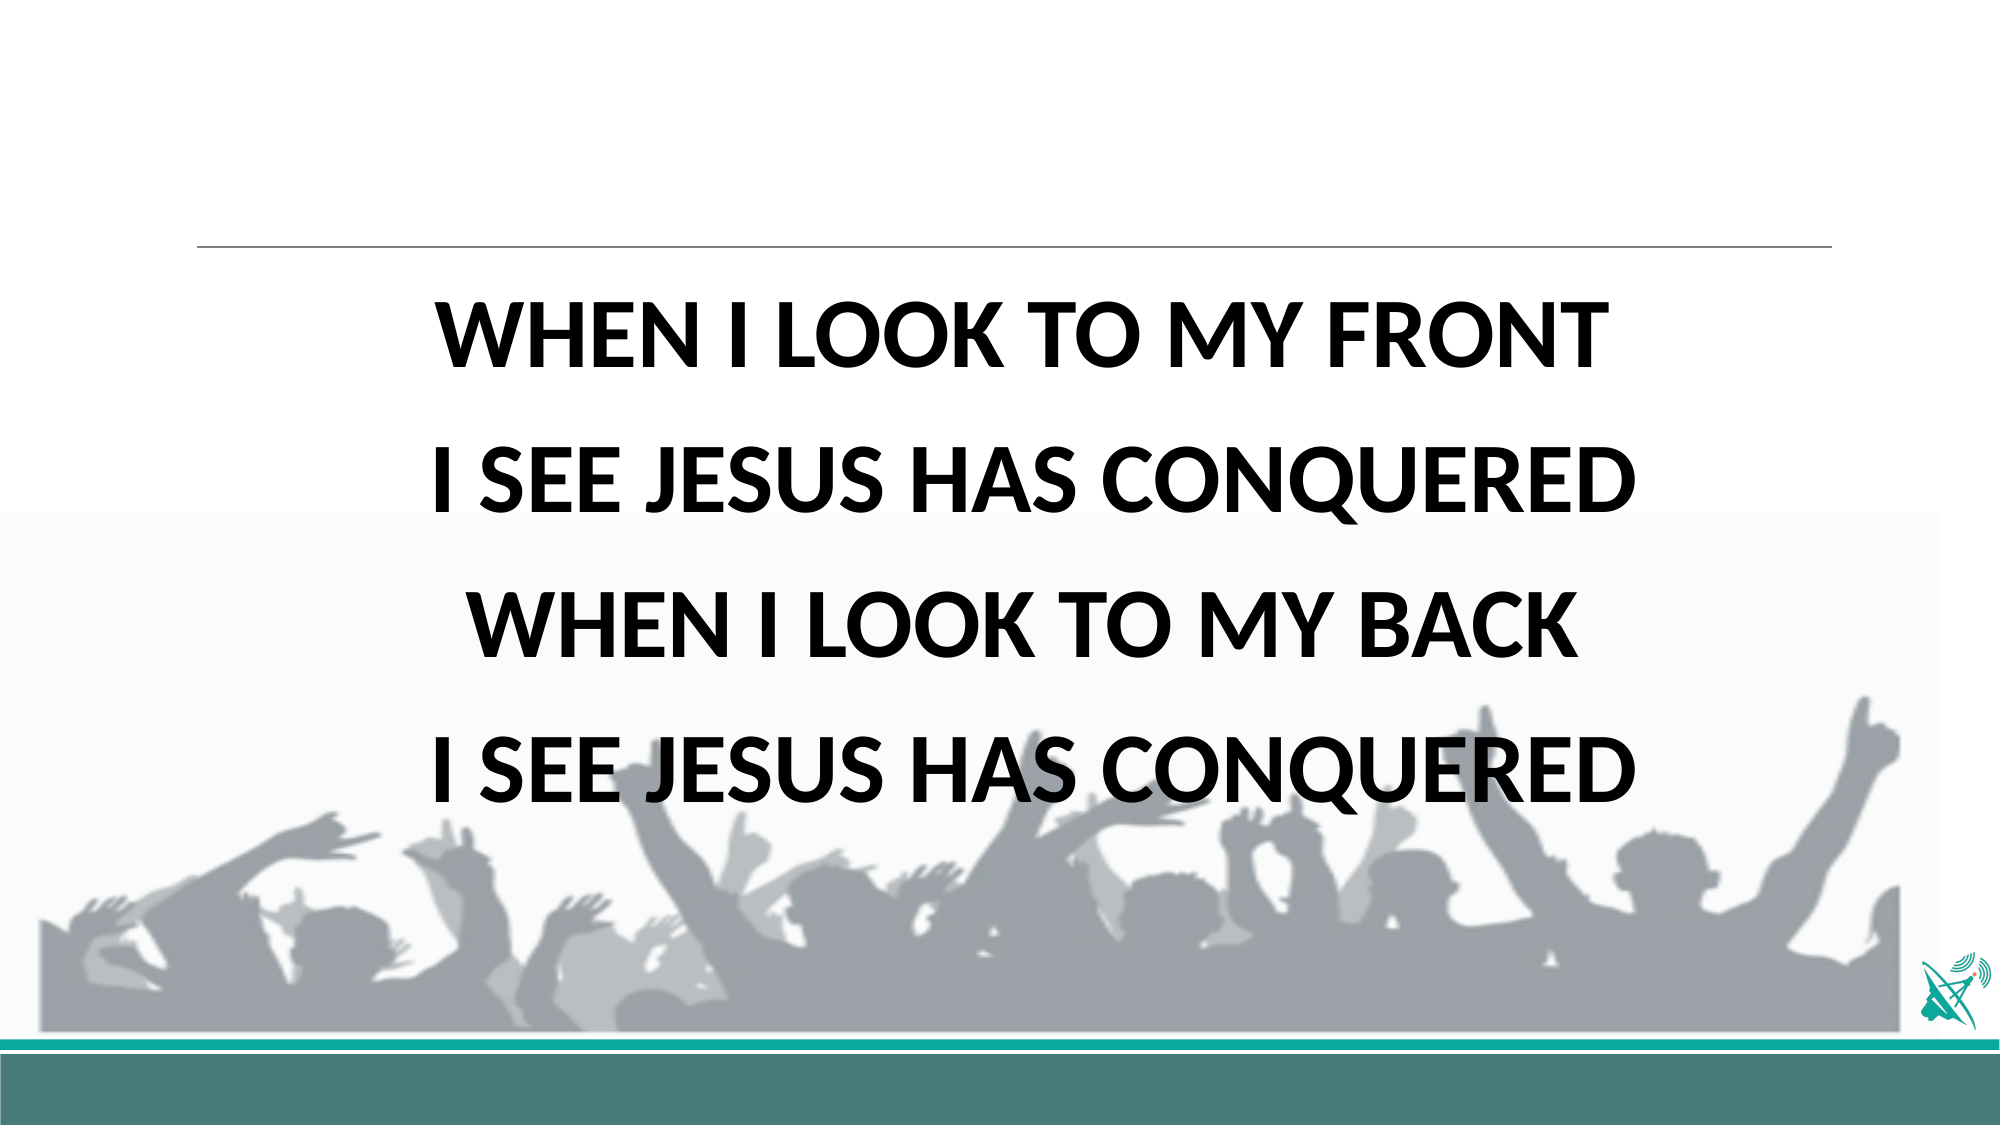

#
WHEN I LOOK TO MY FRONT
I SEE JESUS HAS CONQUERED
WHEN I LOOK TO MY BACK
I SEE JESUS HAS CONQUERED